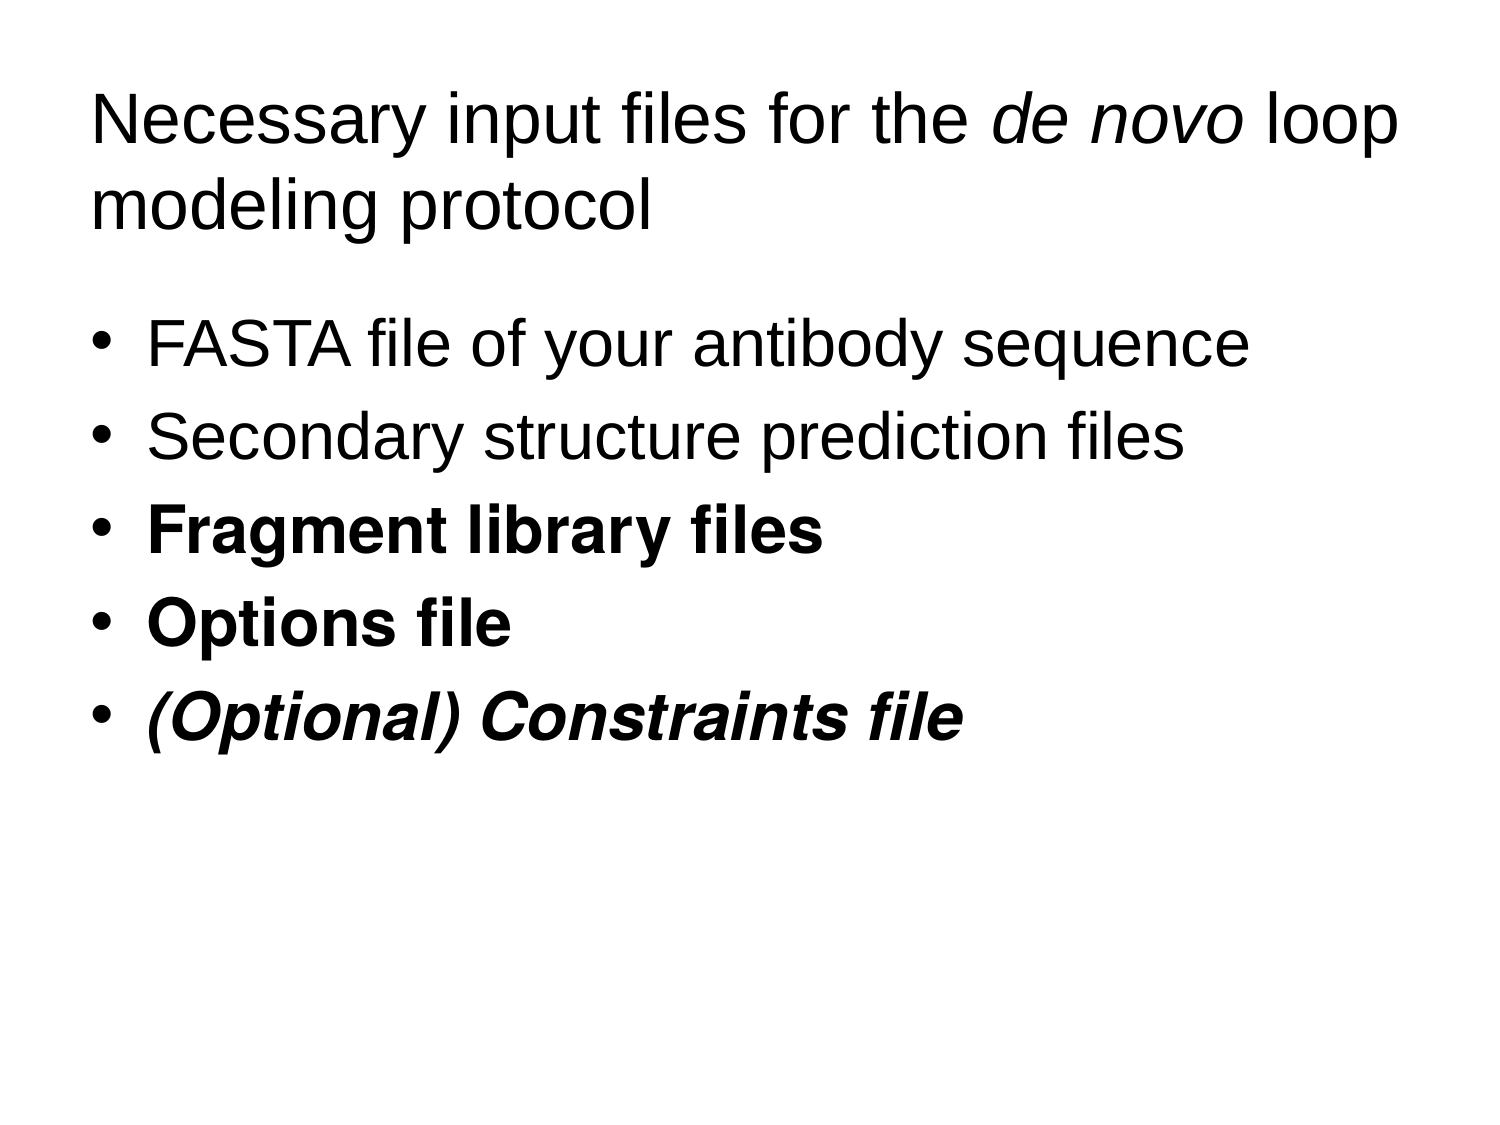

# Necessary input files for the de novo loop modeling protocol
FASTA file of your antibody sequence
Secondary structure prediction files
Fragment library files
Options file
(Optional) Constraints file